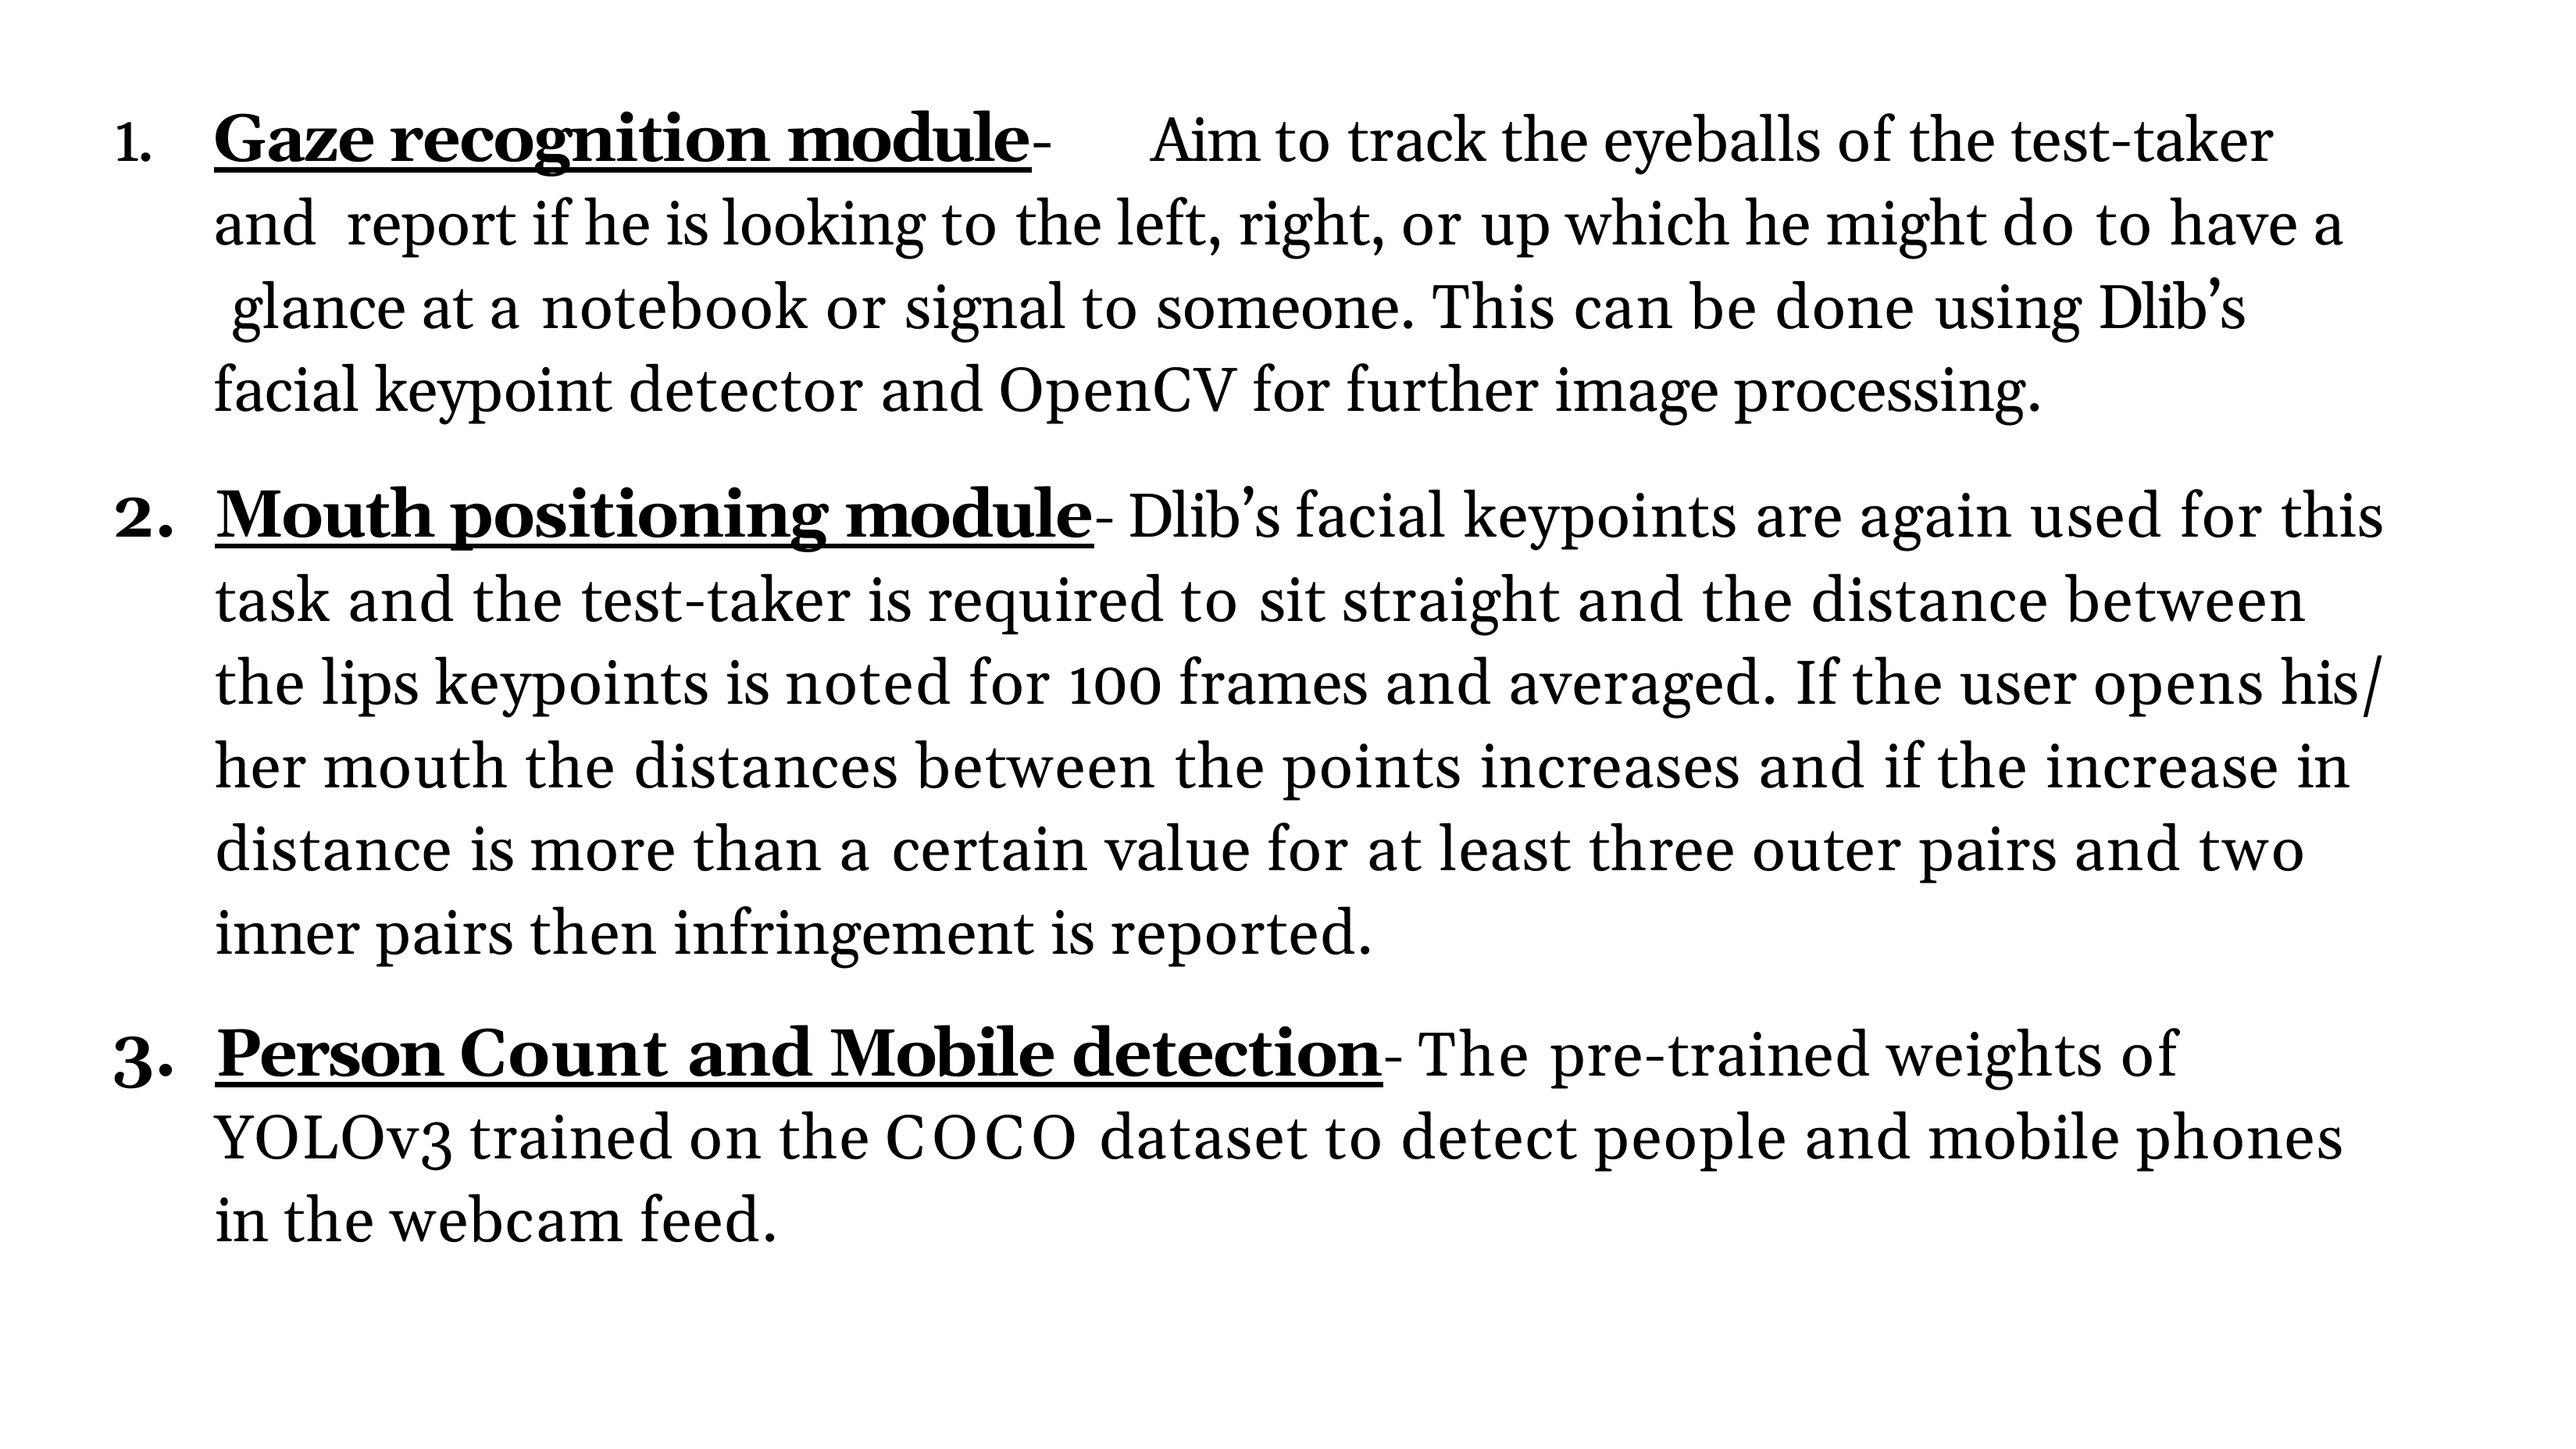

# 1.	Gaze recognition module-	Aim to track the eyeballs of the test-taker and  report if he is looking to the left, right, or up which he might do to have a  glance at a notebook or signal to someone. This can be done using Dlib’s  facial keypoint detector and OpenCV for further image processing.
Mouth positioning module- Dlib’s facial keypoints are again used for this  task and the test-taker is required to sit straight and the distance between  the lips keypoints is noted for 100 frames and averaged. If the user opens his/  her mouth the distances between the points increases and if the increase in  distance is more than a certain value for at least three outer pairs and two  inner pairs then infringement is reported.
Person Count and Mobile detection- The pre-trained weights of  YOLOv3 trained on the COCO dataset to detect people and mobile phones  in the webcam feed.